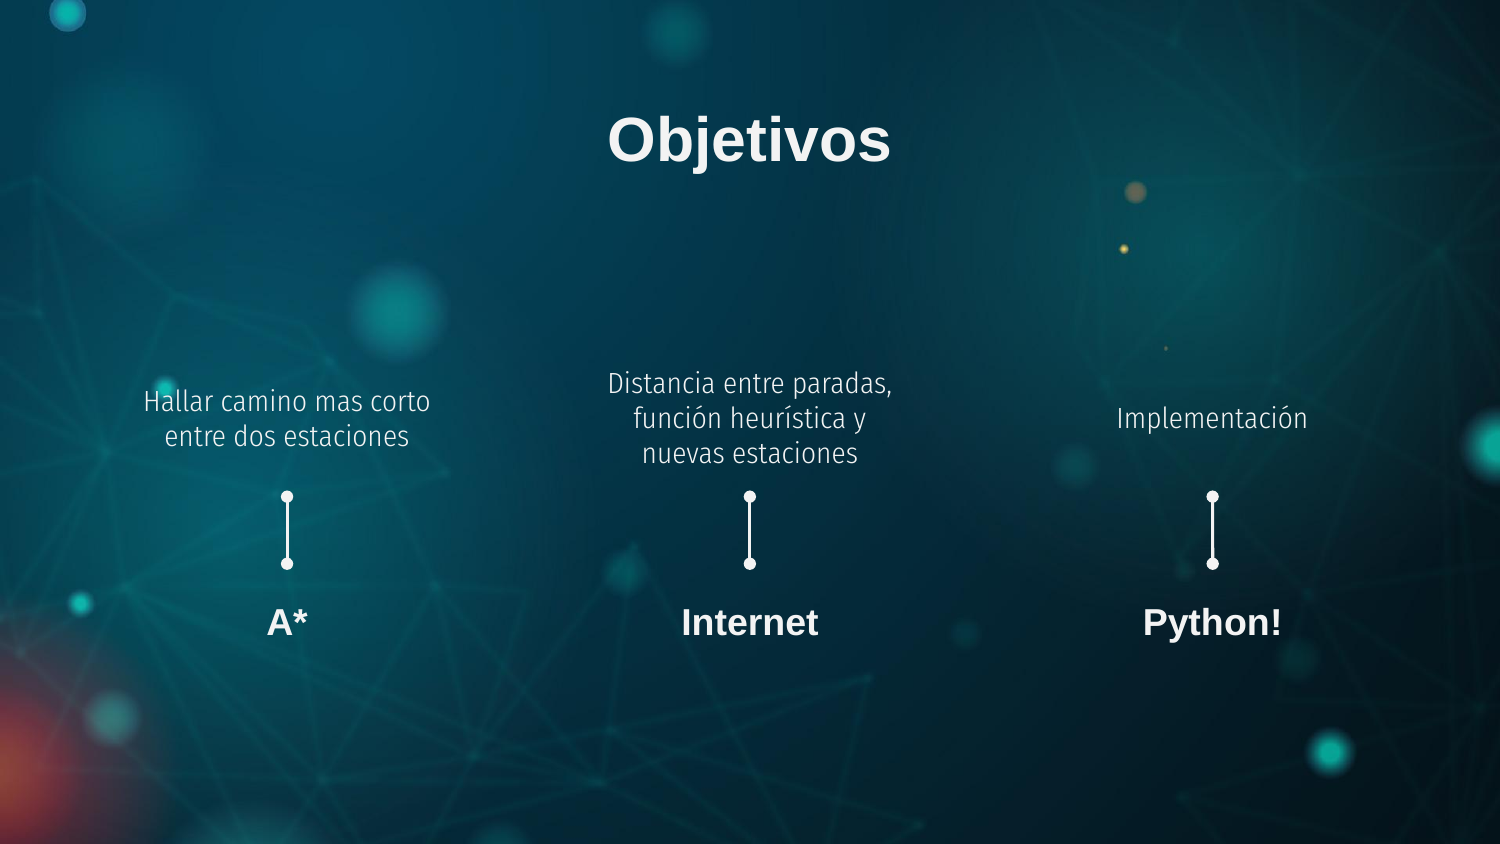

Objetivos
Hallar camino mas corto entre dos estaciones
Distancia entre paradas, función heurística y nuevas estaciones
Implementación
# A*
Internet
Python!